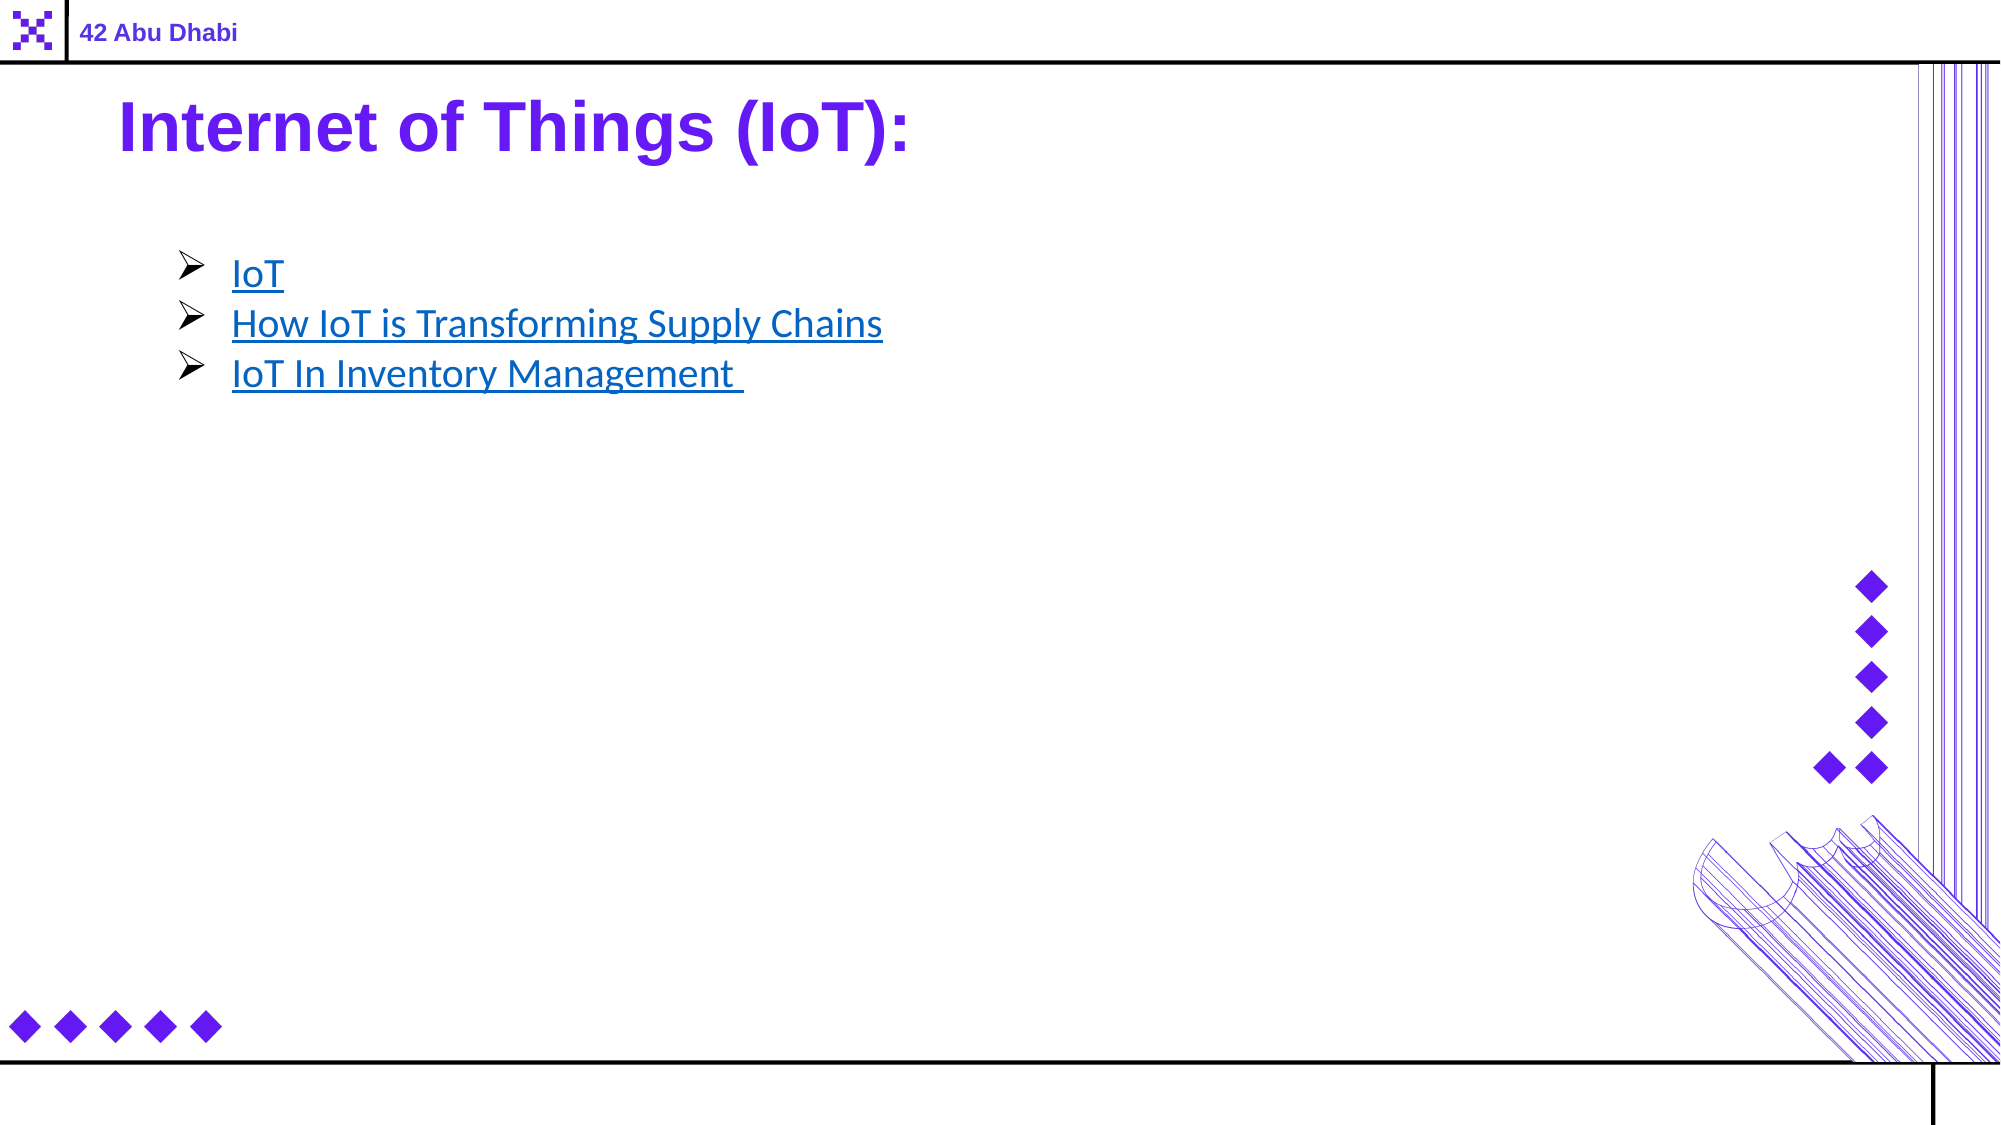

42 Abu Dhabi
Internet of Things (IoT):

IoT
How IoT is Transforming Supply Chains
IoT In Inventory Management